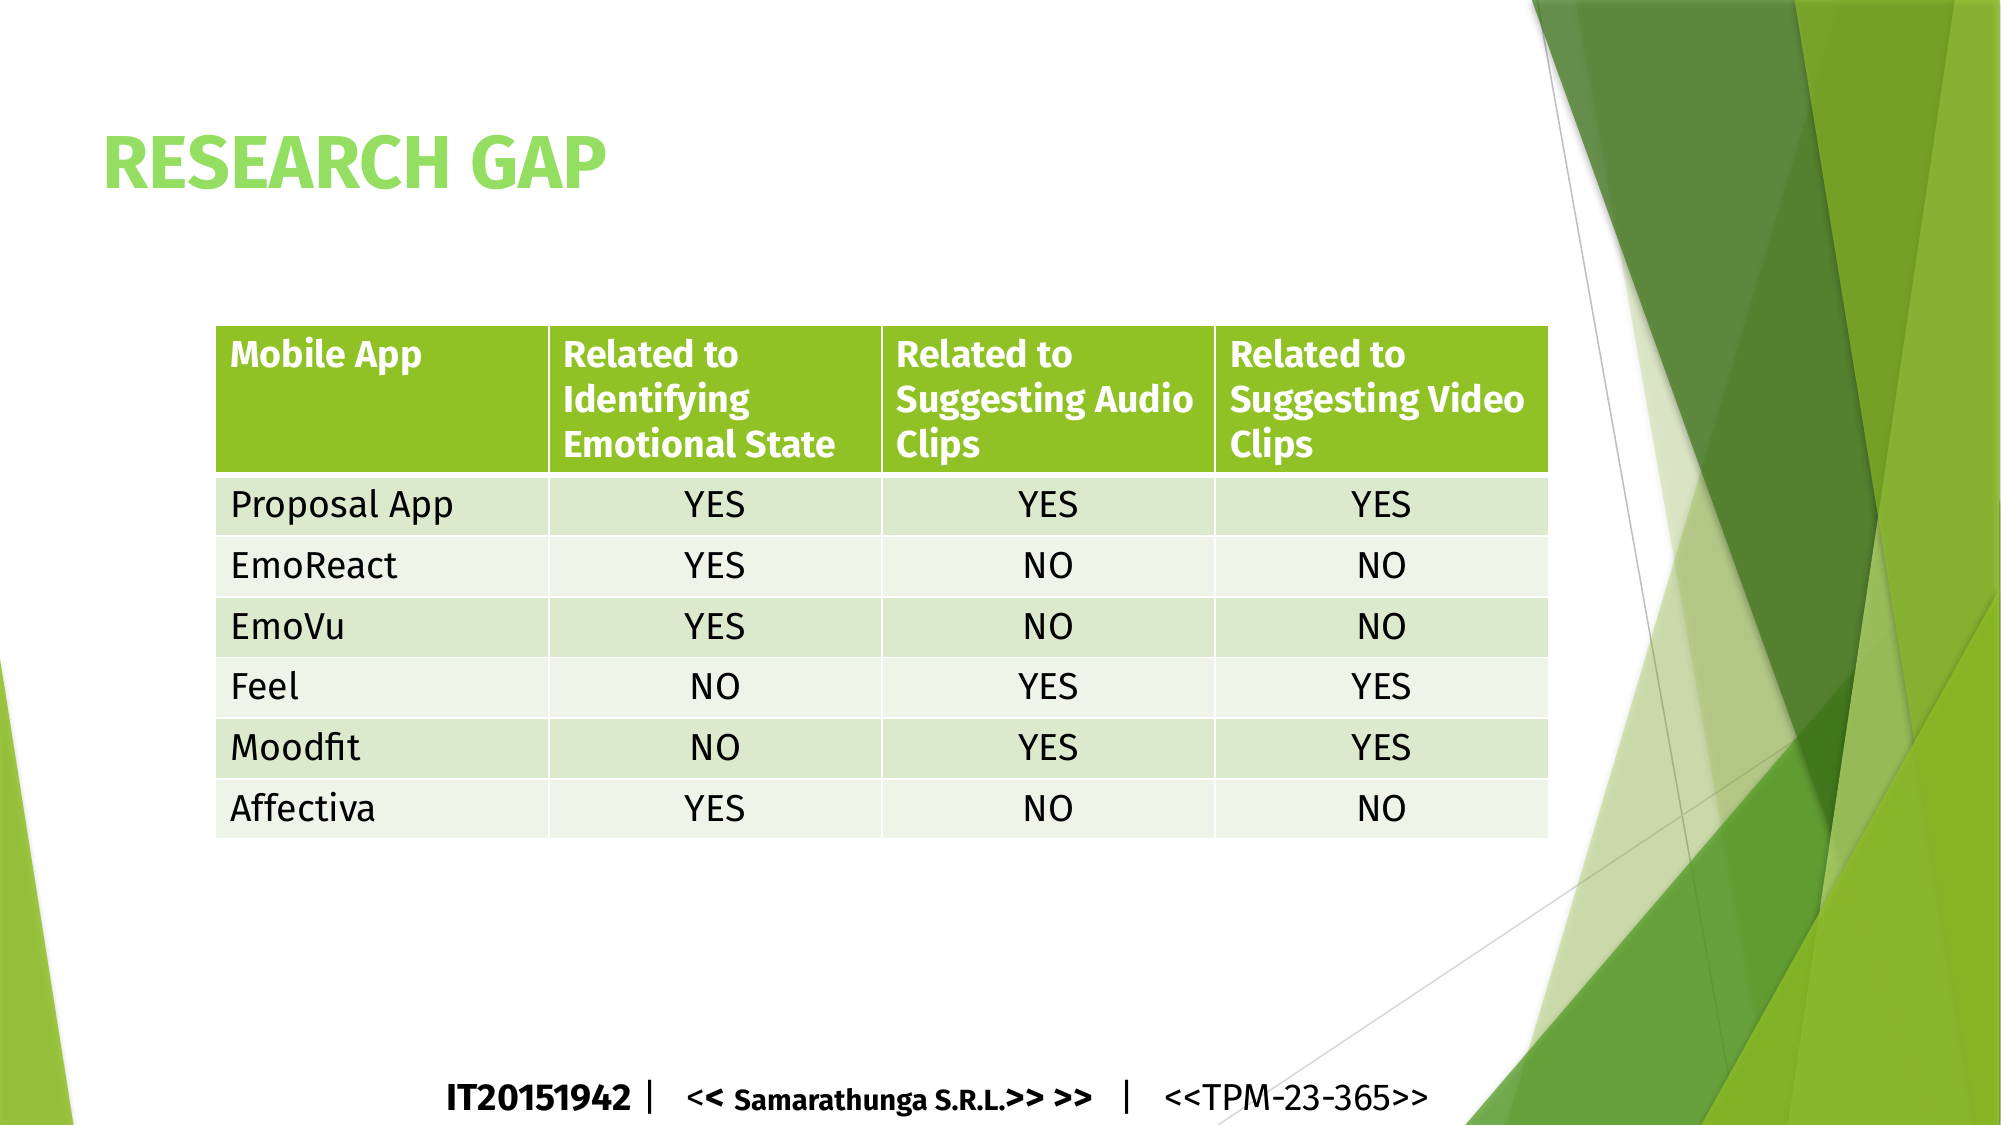

# RESEARCH GAP
| Mobile App | Related to Identifying Emotional State | Related to Suggesting Audio Clips | Related to Suggesting Video Clips |
| --- | --- | --- | --- |
| Proposal App | YES | YES | YES |
| EmoReact | YES | NO | NO |
| EmoVu | YES | NO | NO |
| Feel | NO | YES | YES |
| Moodfit | NO | YES | YES |
| Affectiva | YES | NO | NO |
IT20151942 |   << Samarathunga S.R.L.>> >>   |   <<TPM-23-365>>